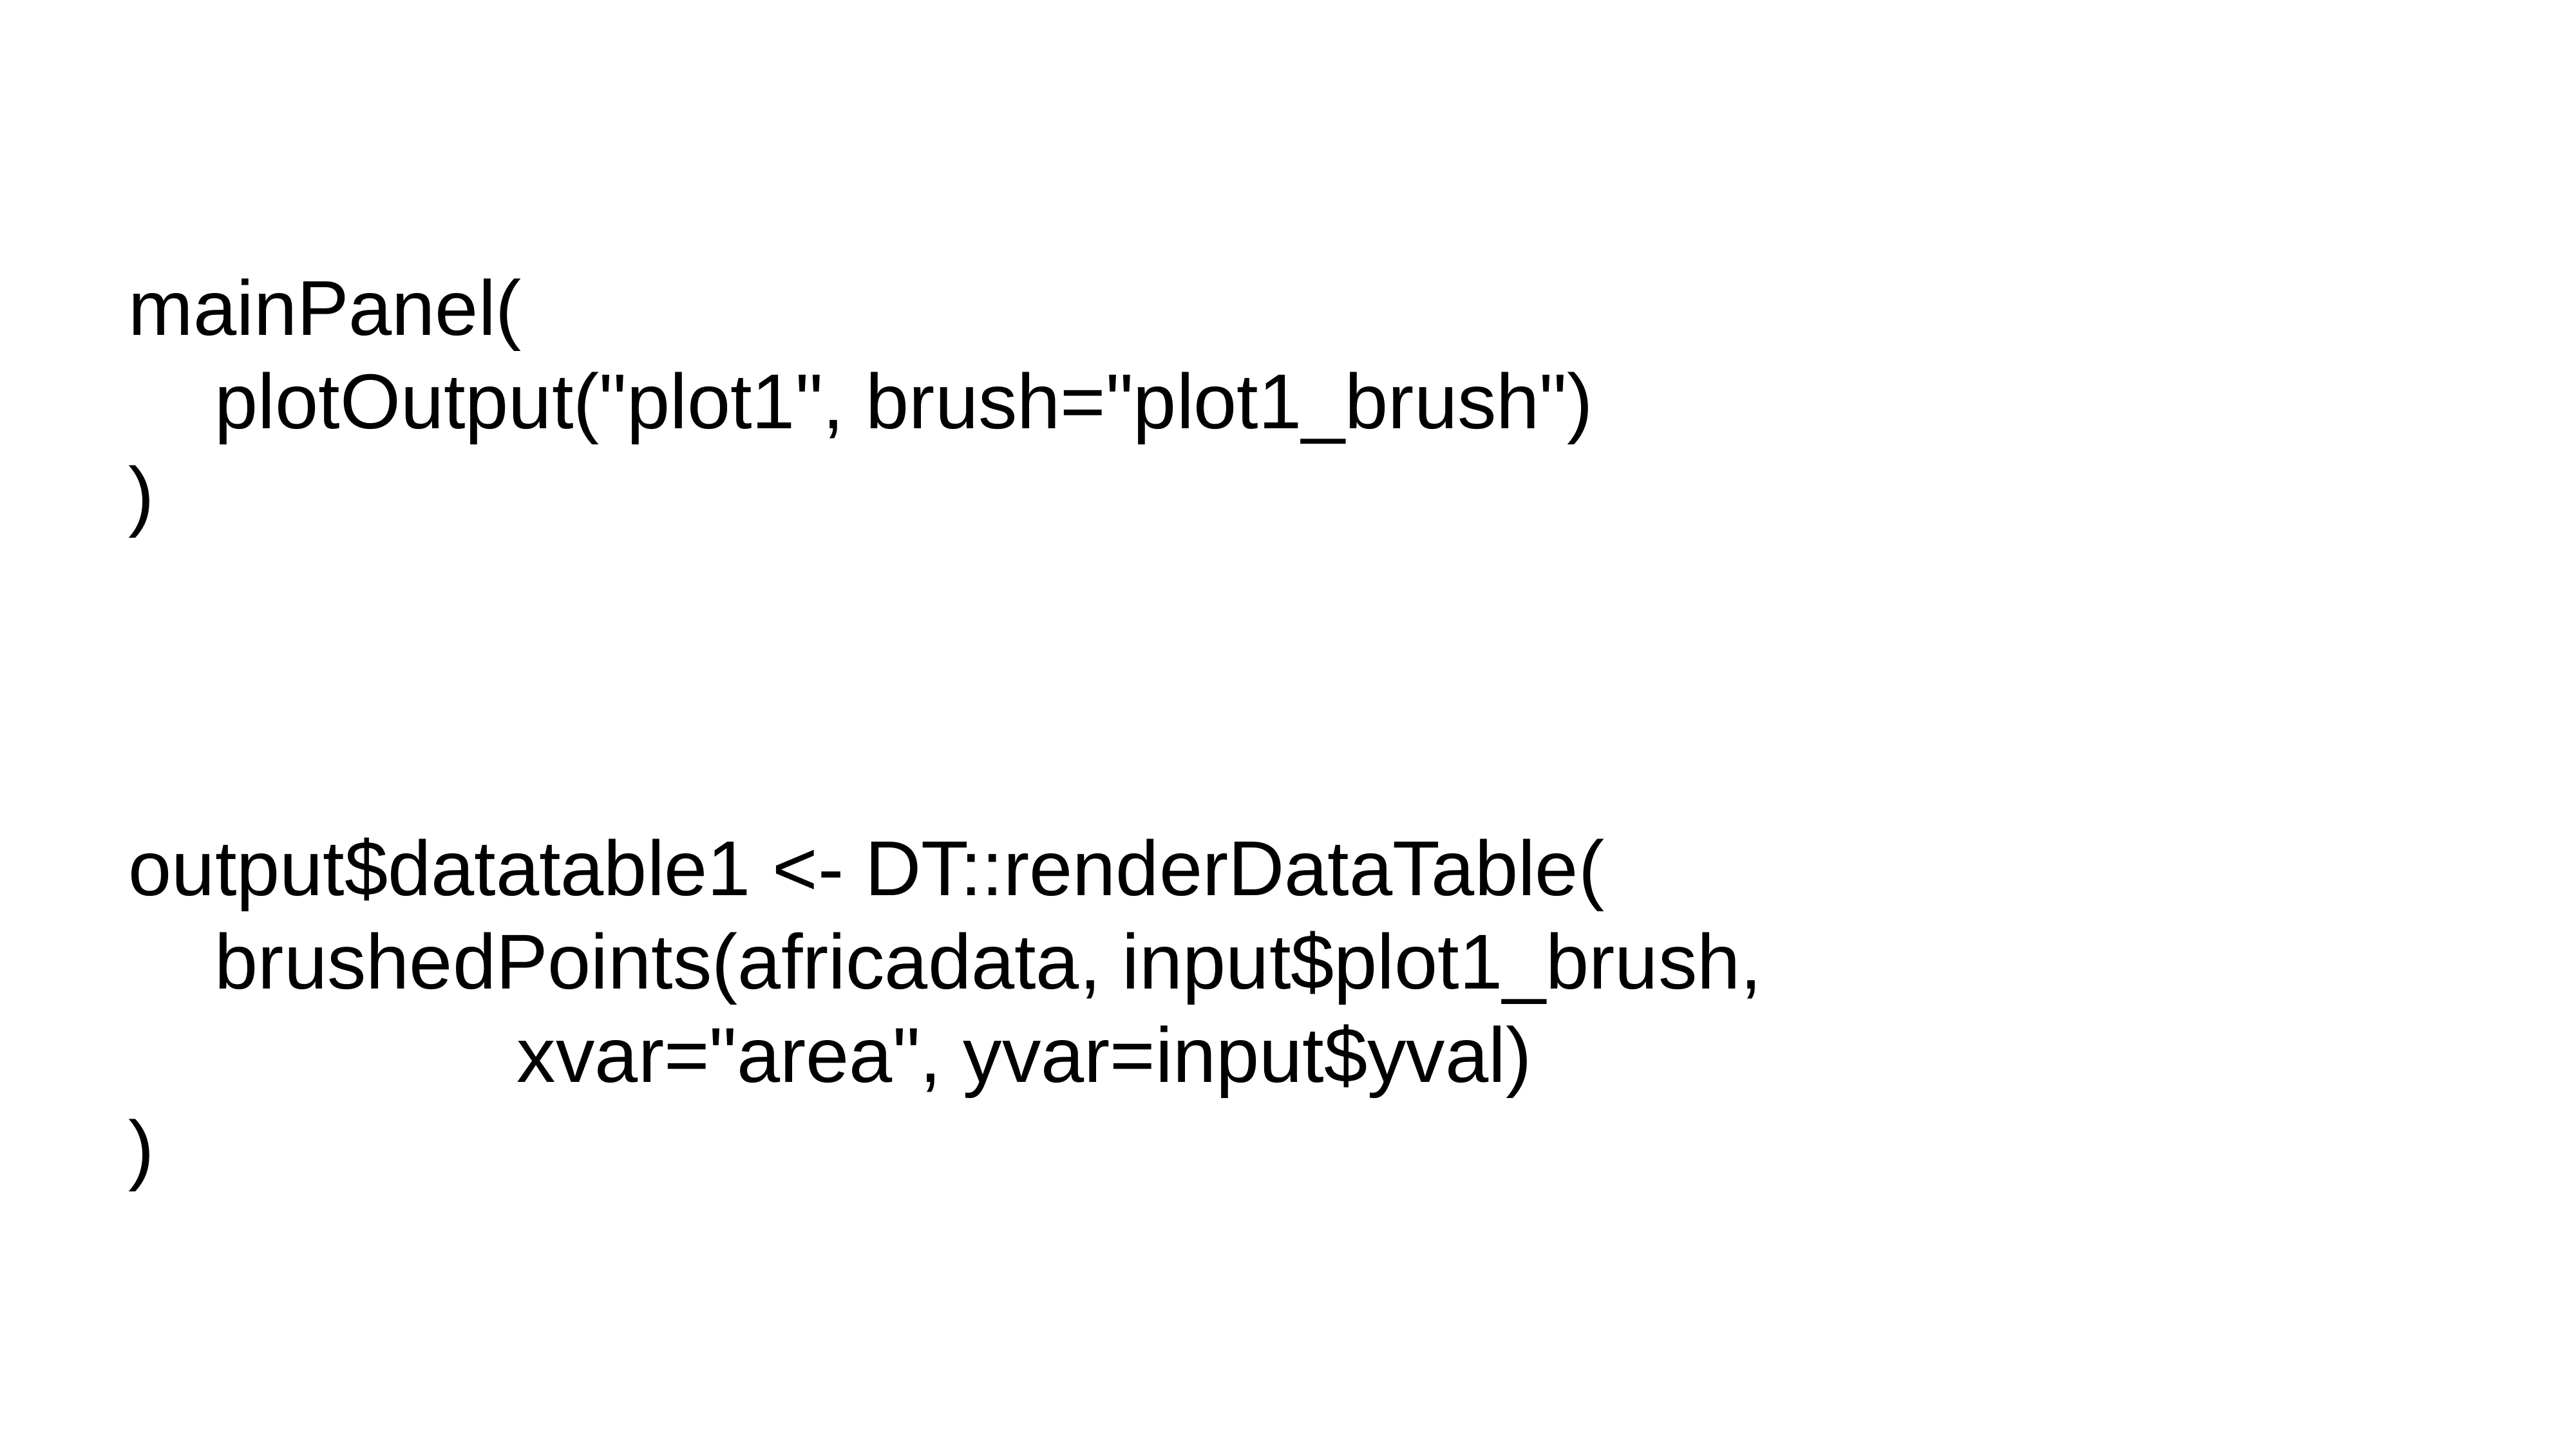

mainPanel(
    plotOutput("plot1", brush="plot1_brush")
)

output$datatable1 <- DT::renderDataTable(
    brushedPoints(africadata, input$plot1_brush,
                  xvar="area", yvar=input$yval)
)